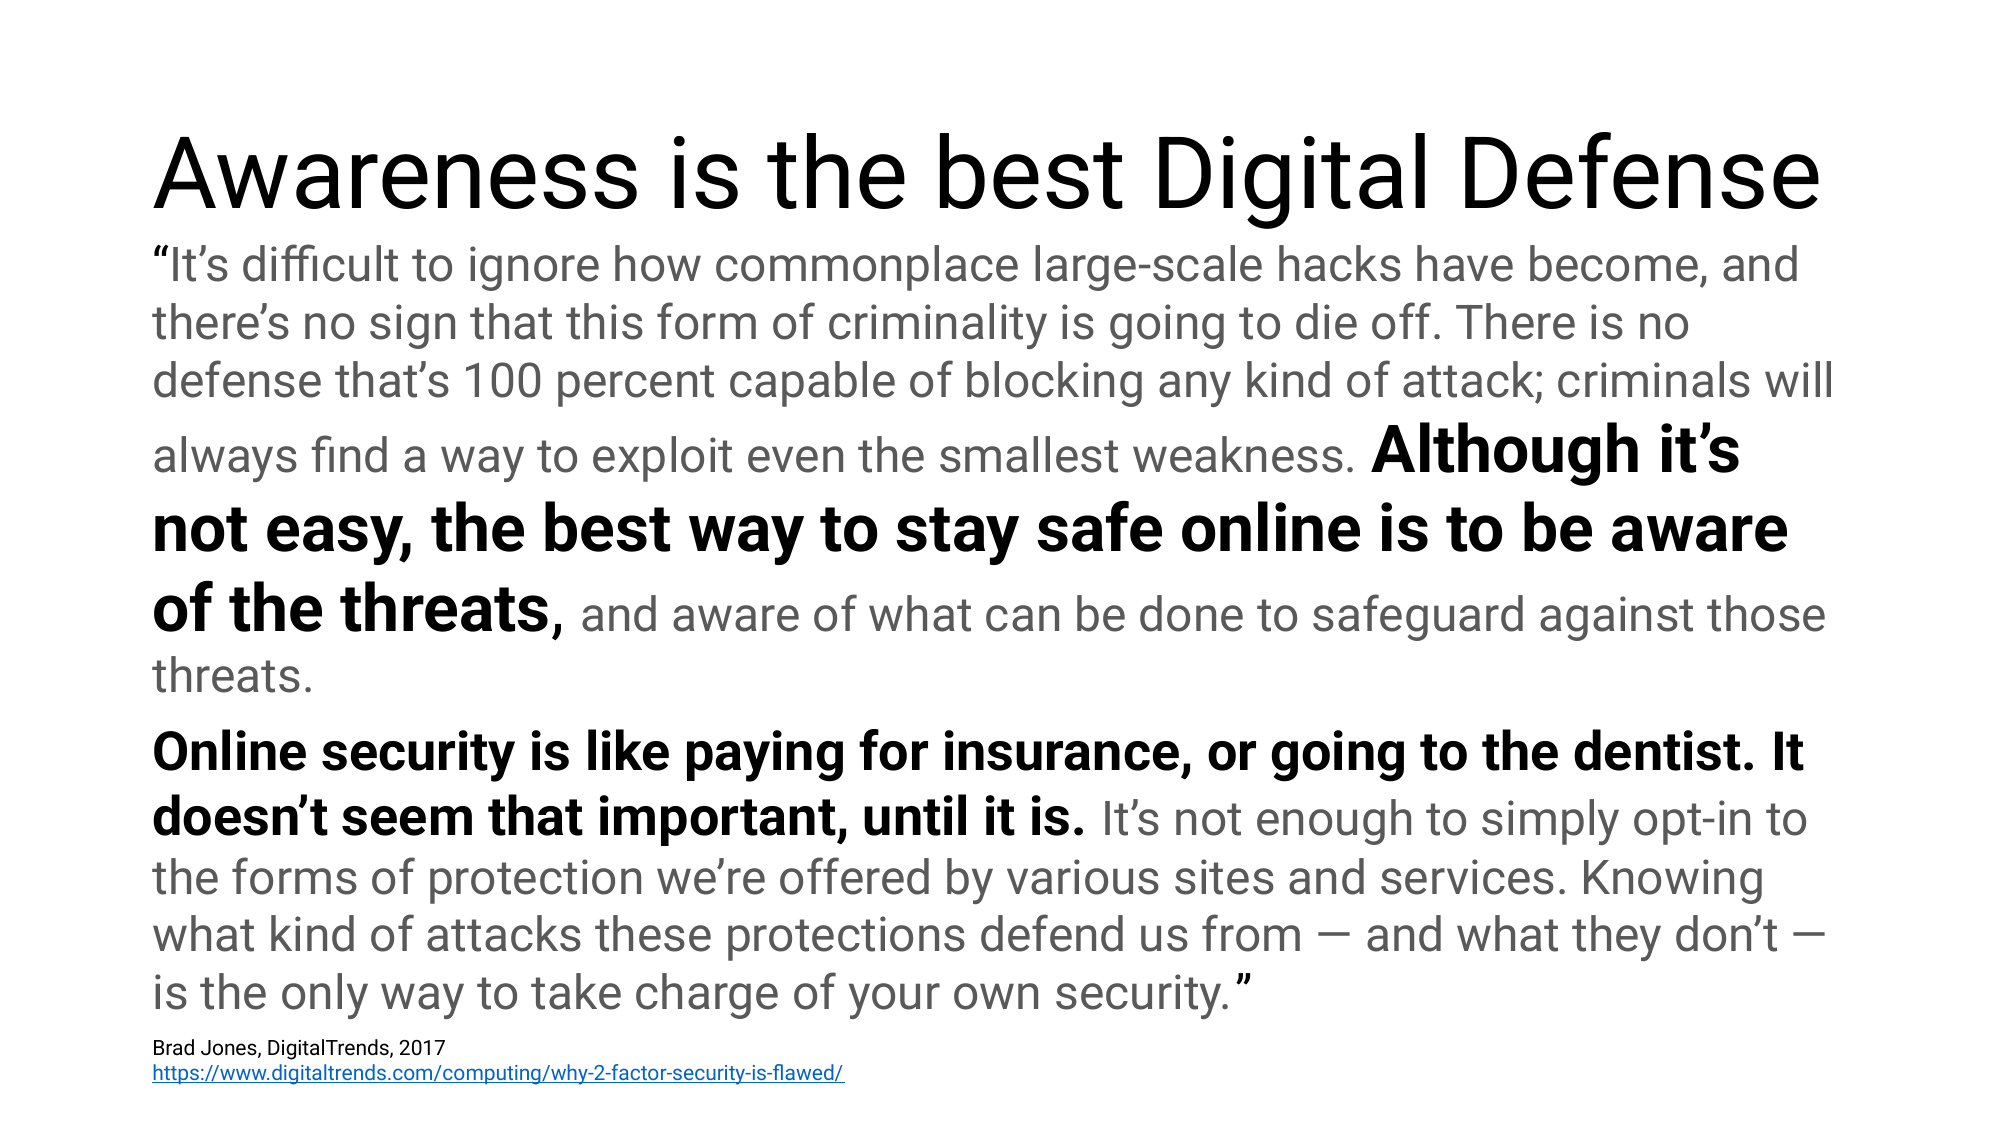

# Awareness is the best Digital Defense
“It’s difficult to ignore how commonplace large-scale hacks have become, and there’s no sign that this form of criminality is going to die off. There is no defense that’s 100 percent capable of blocking any kind of attack; criminals will always find a way to exploit even the smallest weakness. Although it’s not easy, the best way to stay safe online is to be aware of the threats, and aware of what can be done to safeguard against those threats.
Online security is like paying for insurance, or going to the dentist. It doesn’t seem that important, until it is. It’s not enough to simply opt-in to the forms of protection we’re offered by various sites and services. Knowing what kind of attacks these protections defend us from — and what they don’t — is the only way to take charge of your own security.”
Brad Jones, DigitalTrends, 2017
https://www.digitaltrends.com/computing/why-2-factor-security-is-flawed/